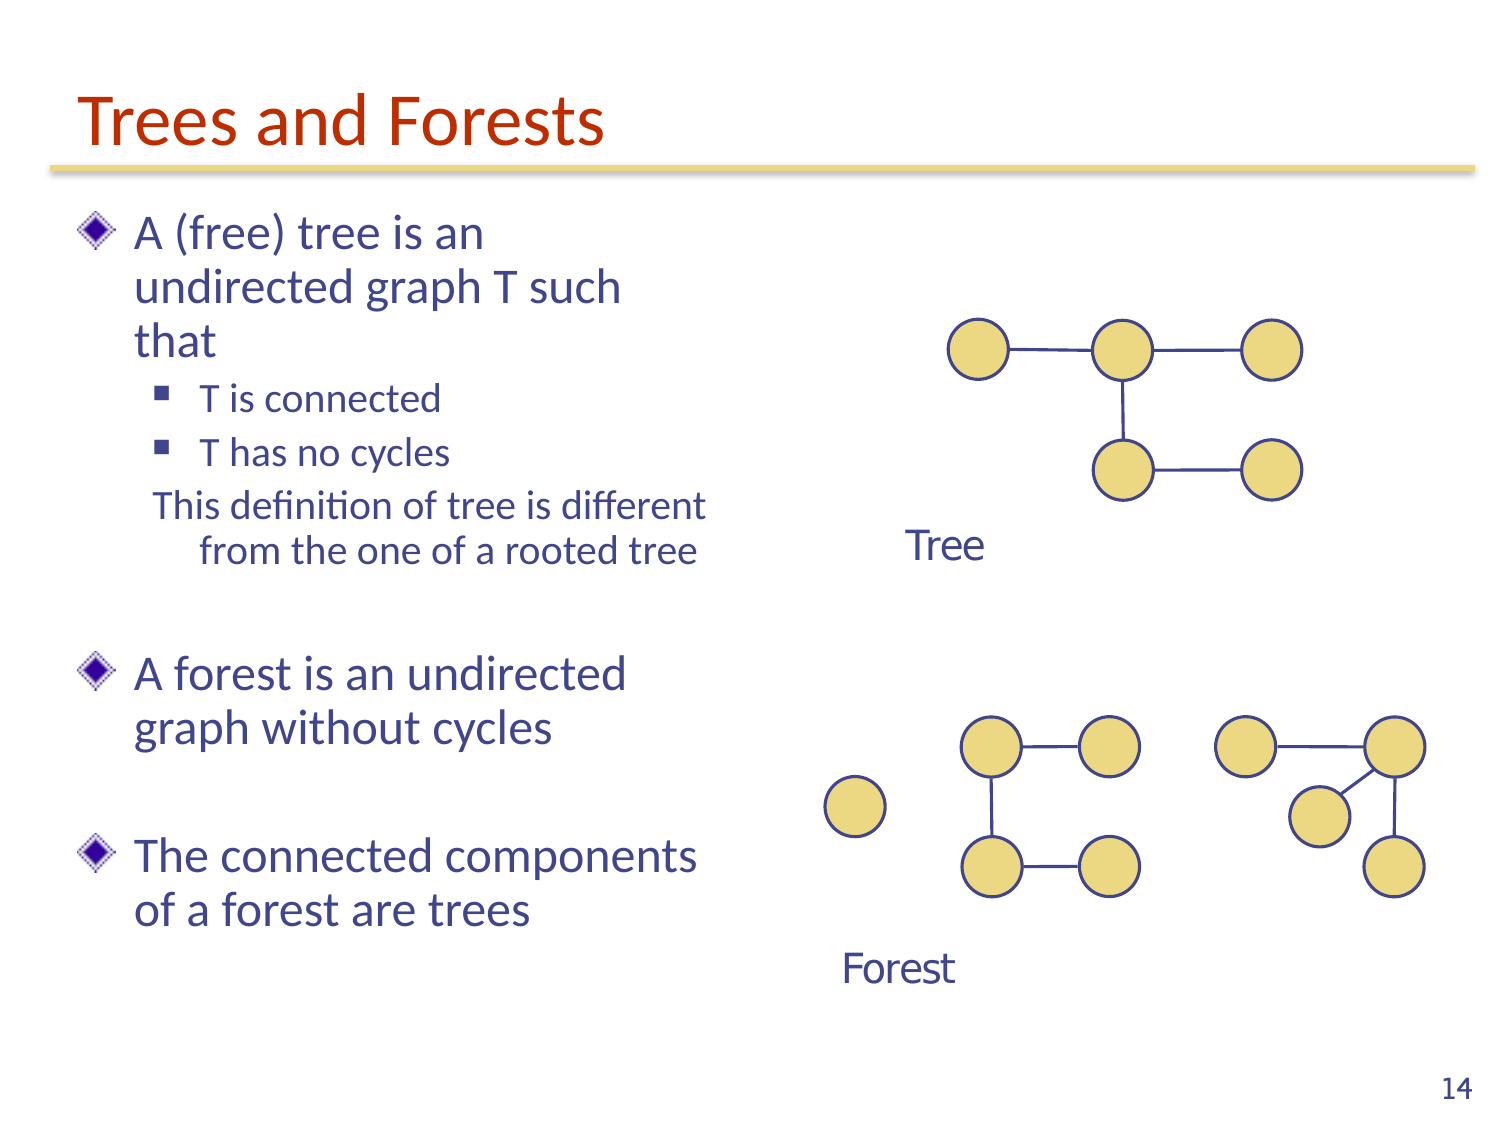

# Trees and Forests
A (free) tree is an undirected graph T such that
T is connected
T has no cycles
This definition of tree is different from the one of a rooted tree

A forest is an undirected graph without cycles

The connected components of a forest are trees

Tree

Forest
14